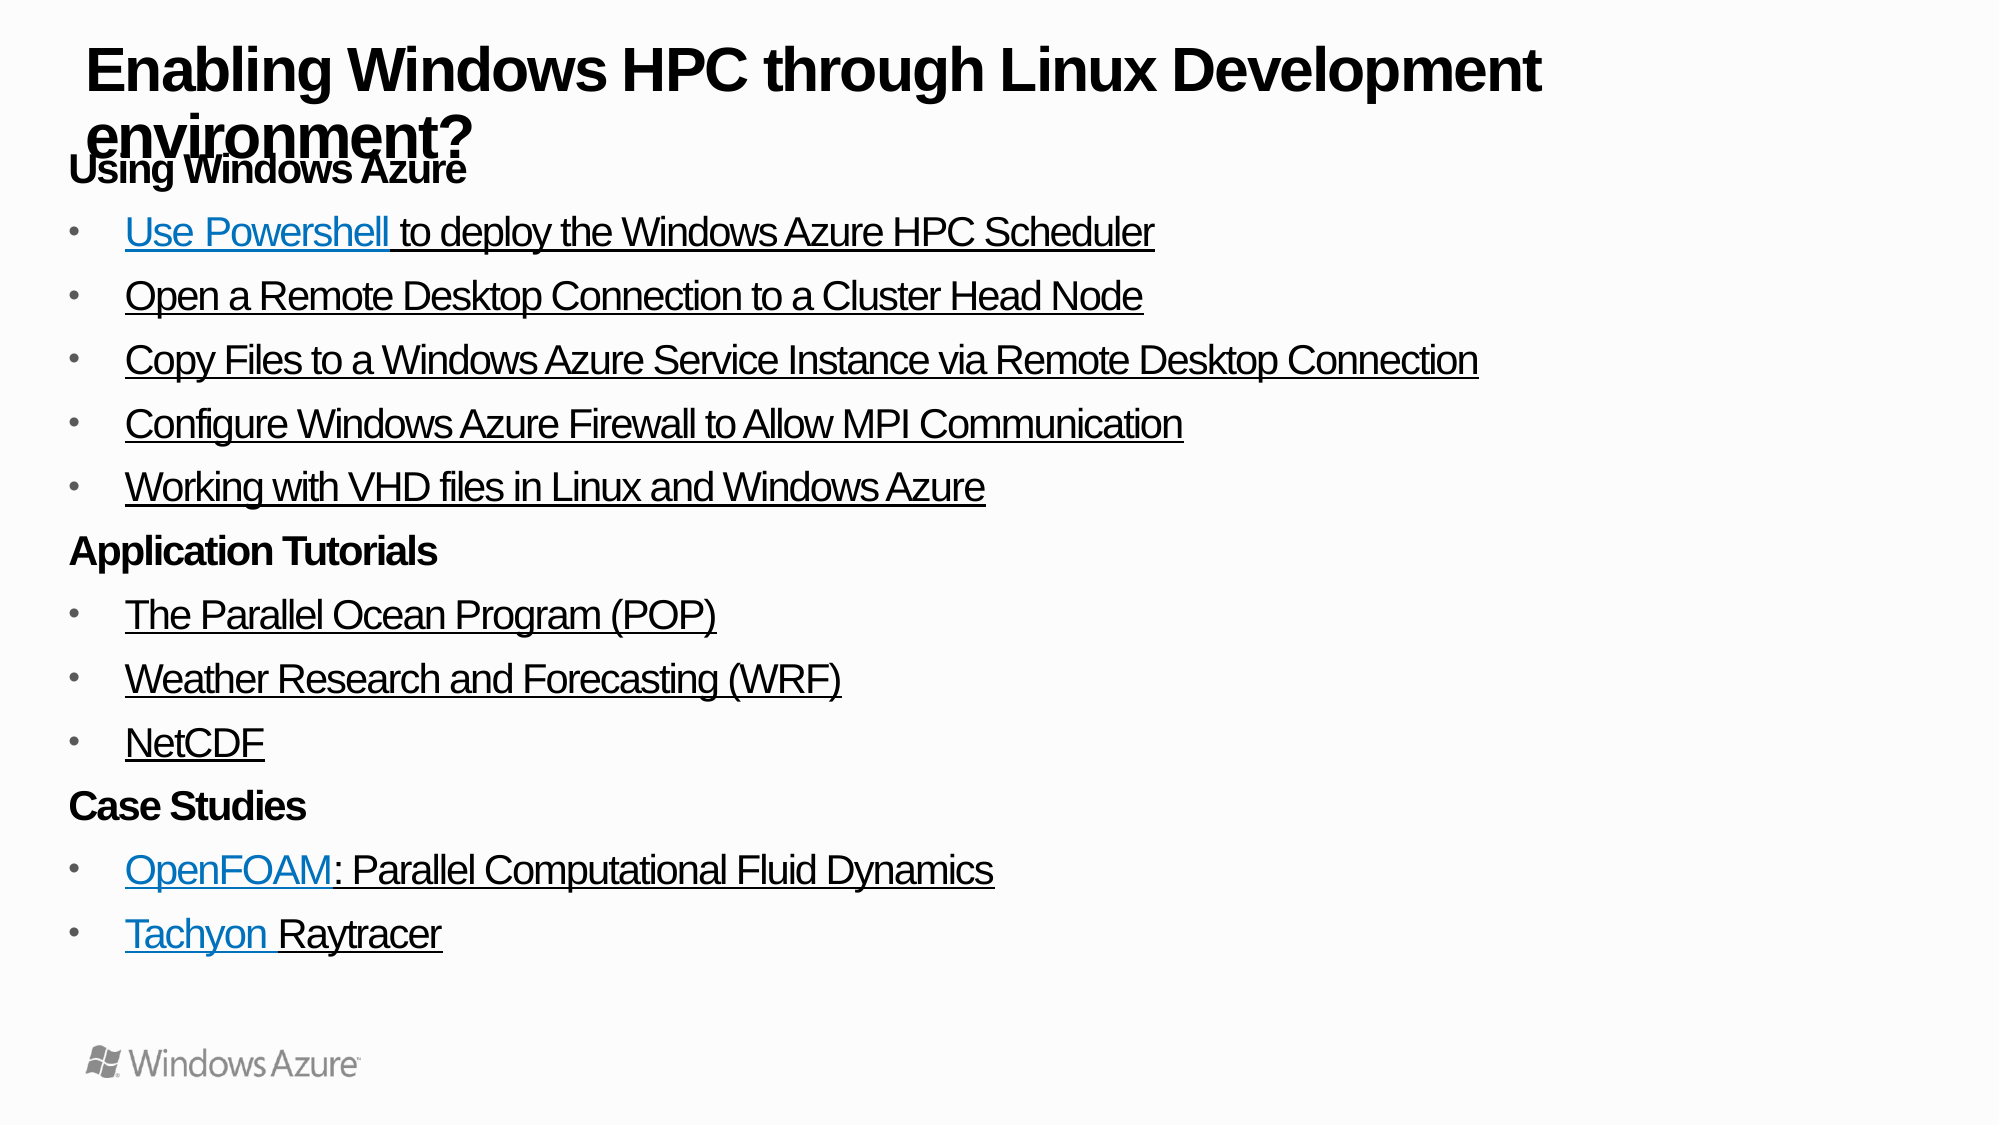

# Enabling Windows HPC through Linux Development environment?
Using Windows Azure
Use Powershell to deploy the Windows Azure HPC Scheduler
Open a Remote Desktop Connection to a Cluster Head Node
Copy Files to a Windows Azure Service Instance via Remote Desktop Connection
Configure Windows Azure Firewall to Allow MPI Communication
Working with VHD files in Linux and Windows Azure
Application Tutorials
The Parallel Ocean Program (POP)
Weather Research and Forecasting (WRF)
NetCDF
Case Studies
OpenFOAM: Parallel Computational Fluid Dynamics
Tachyon Raytracer